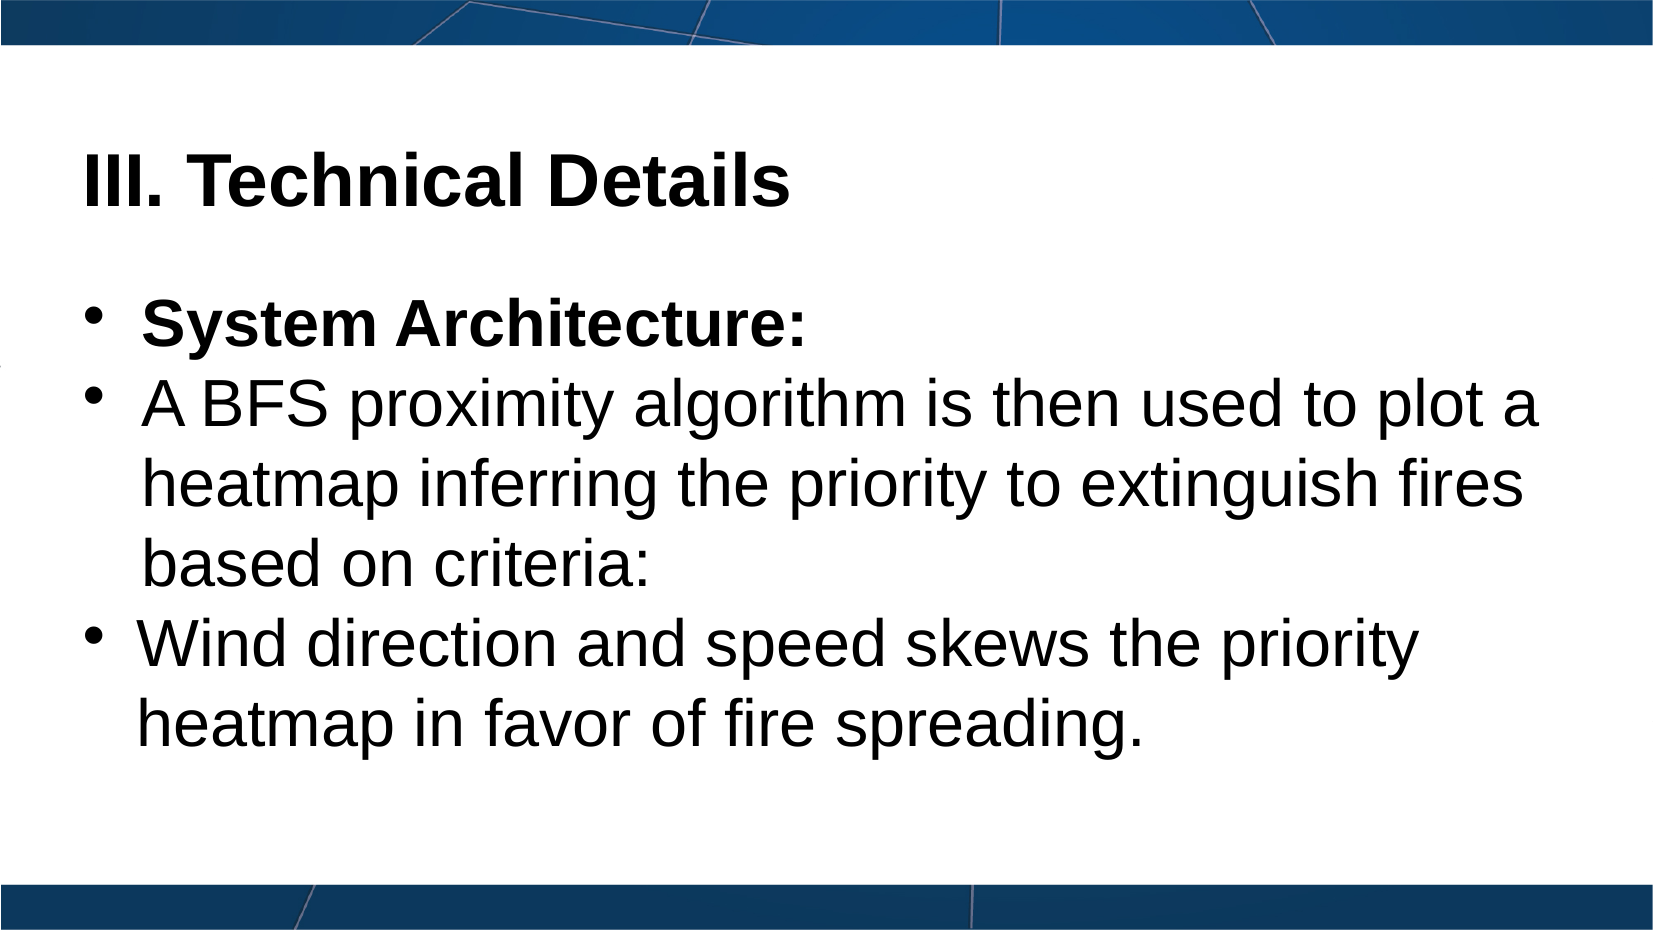

# III. Technical Details
System Architecture:
A BFS proximity algorithm is then used to plot a heatmap inferring the priority to extinguish fires based on criteria:
 Wind direction and speed skews the priority          heatmap in favor of fire spreading.